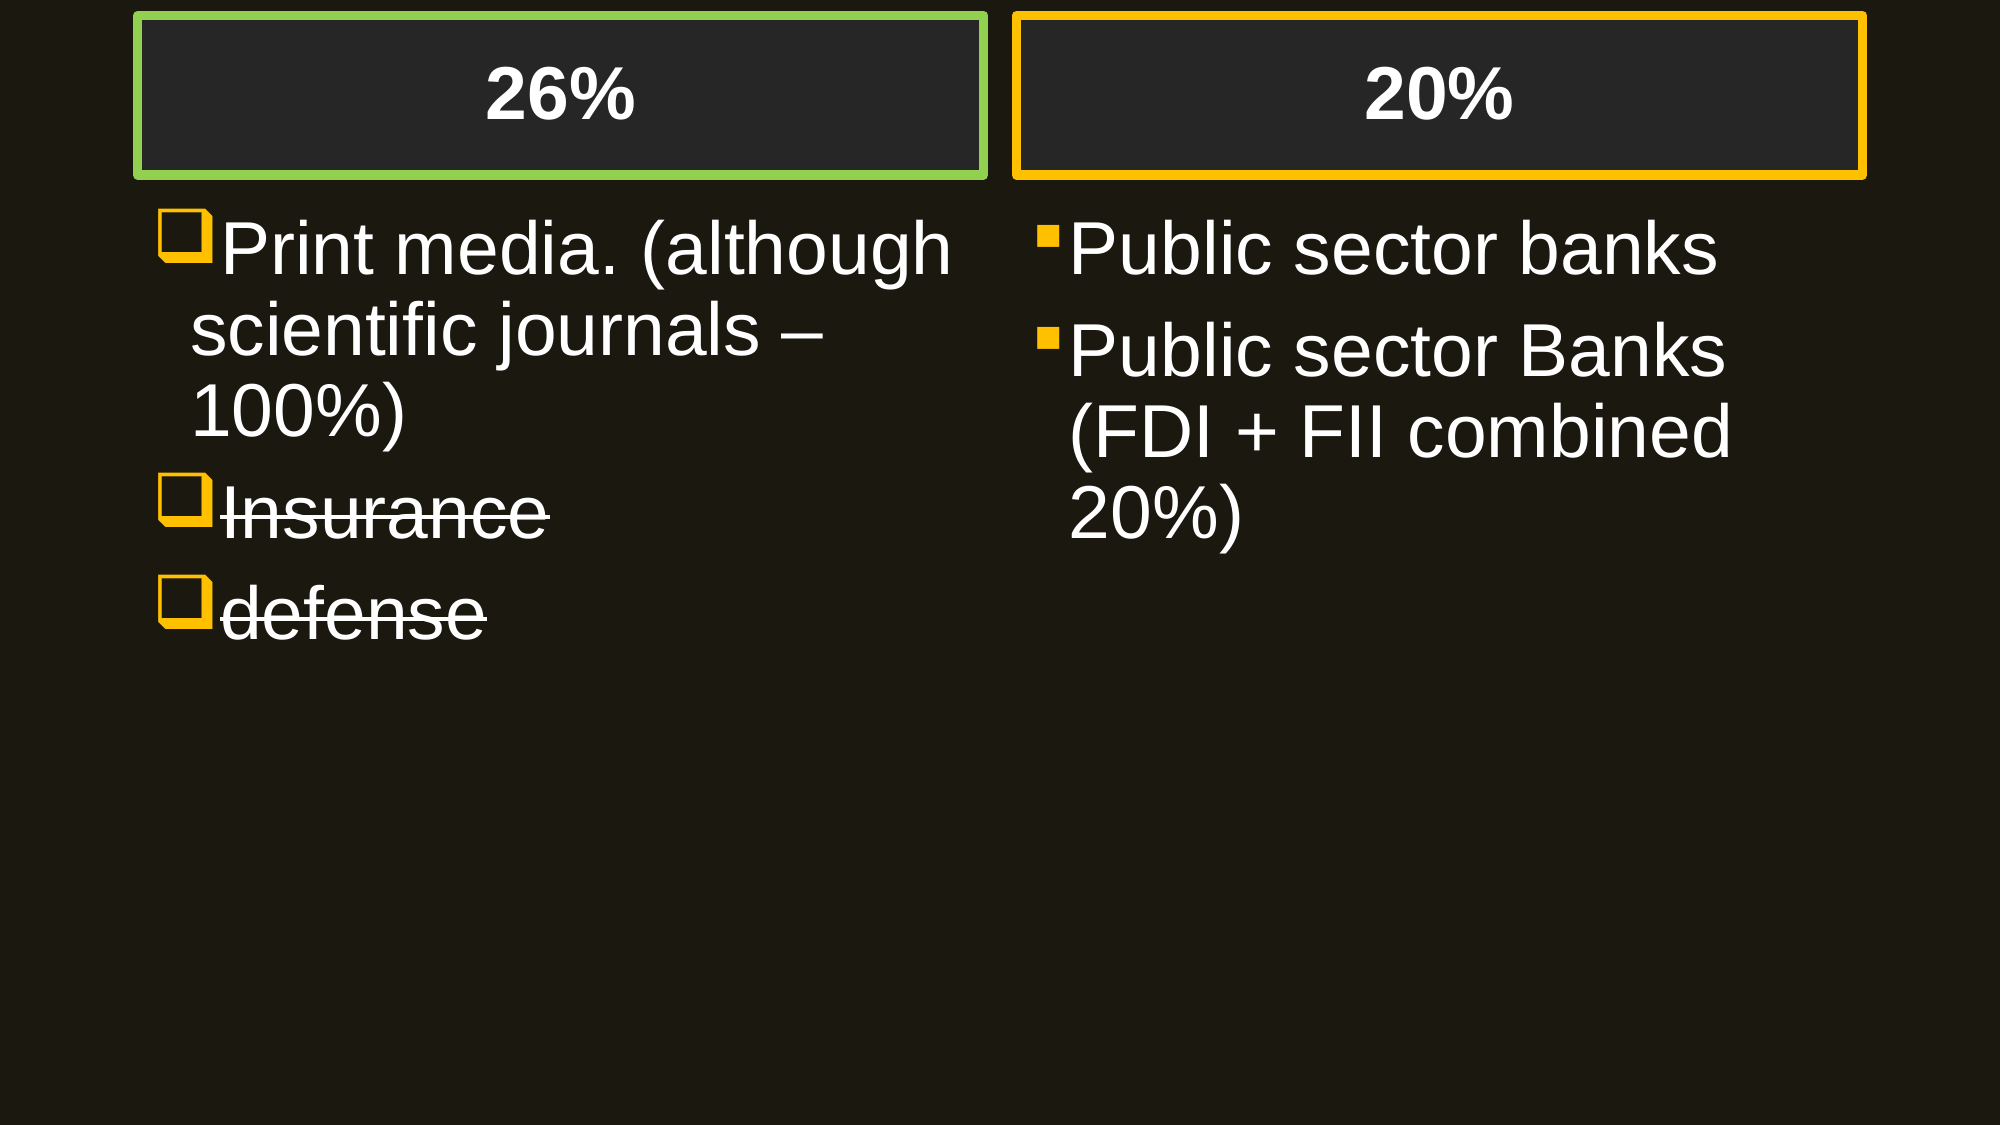

26%
20%
Print media. (although scientific journals – 100%)
Insurance
defense

Public sector banks
Public sector Banks (FDI + FII combined 20%)